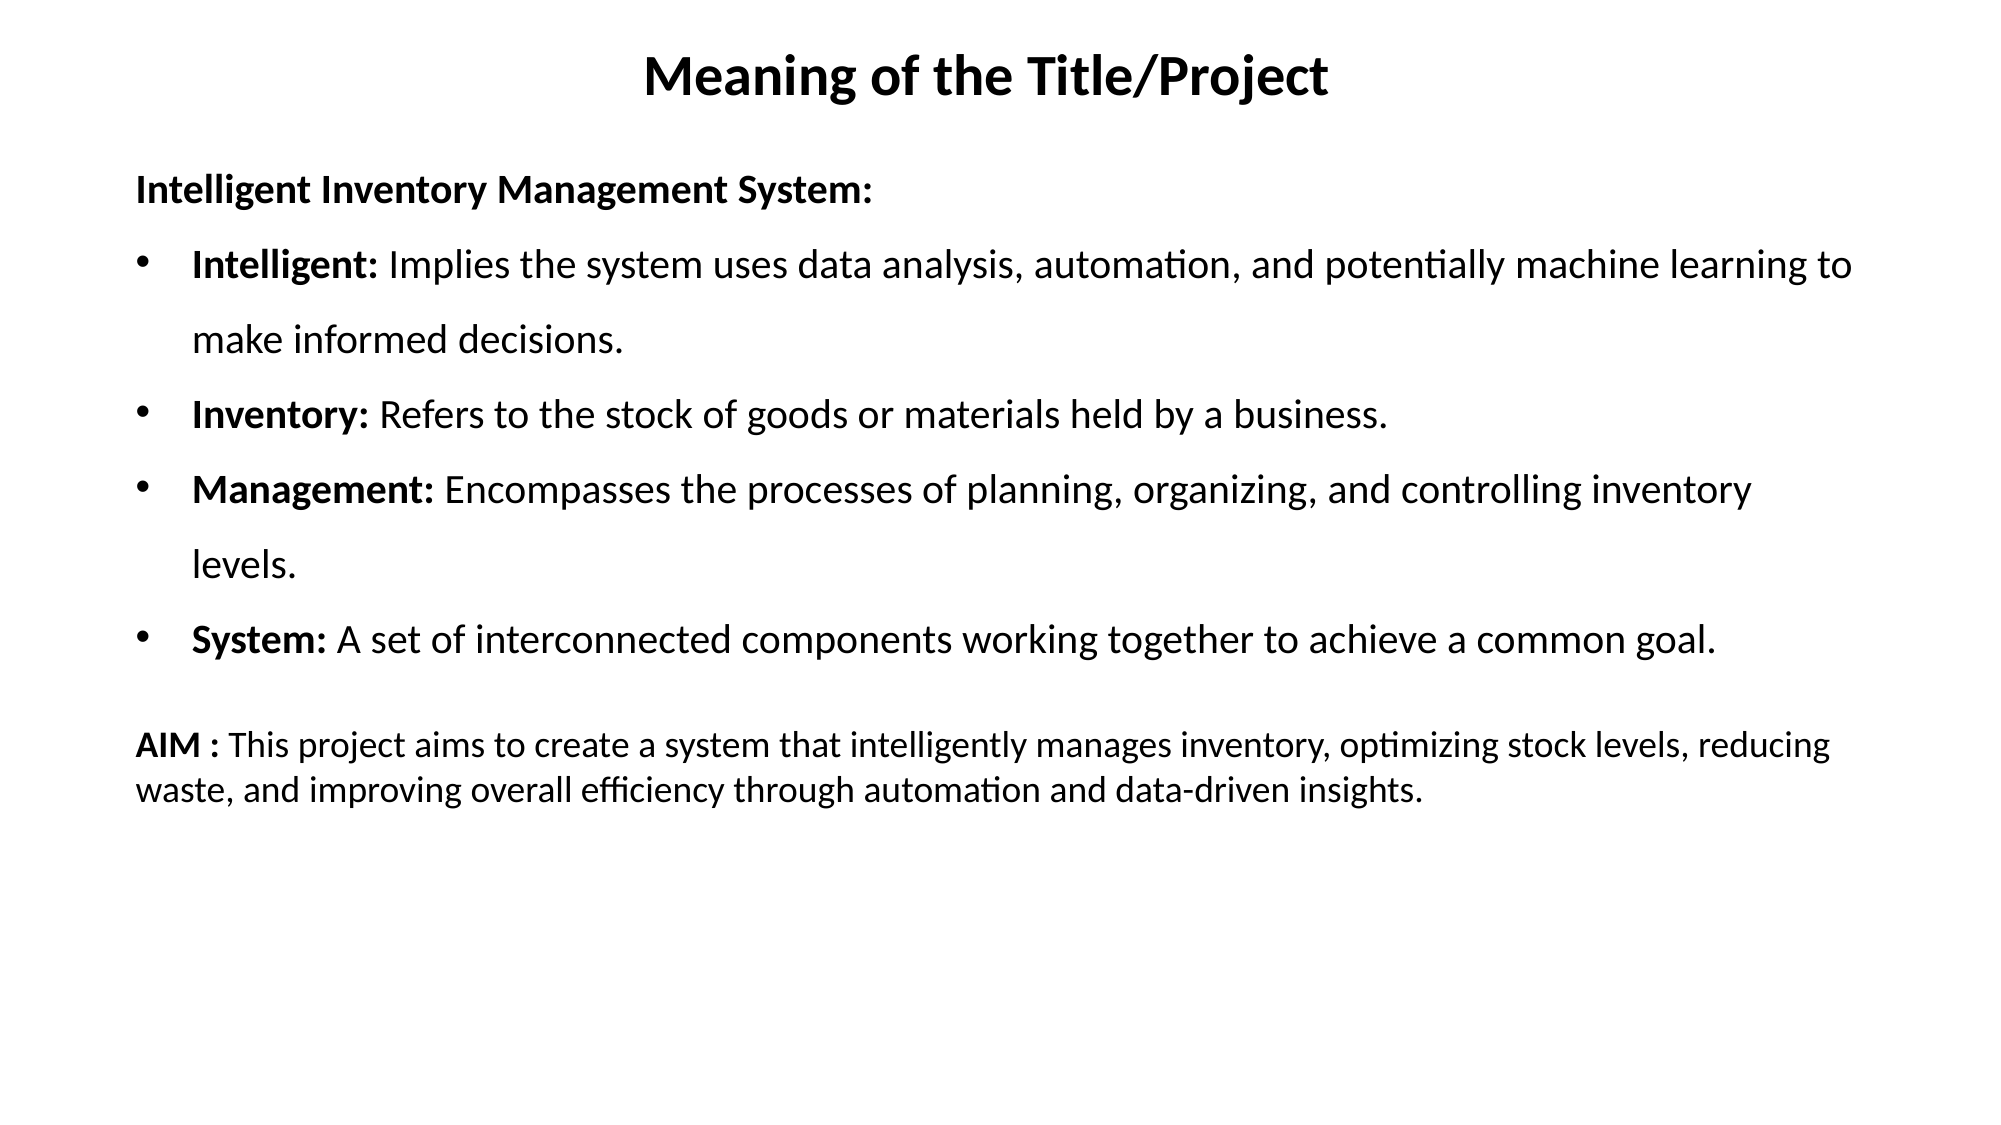

Meaning of the Title/Project
Intelligent Inventory Management System:
Intelligent: Implies the system uses data analysis, automation, and potentially machine learning to make informed decisions.
Inventory: Refers to the stock of goods or materials held by a business.
Management: Encompasses the processes of planning, organizing, and controlling inventory levels.
System: A set of interconnected components working together to achieve a common goal.
AIM : This project aims to create a system that intelligently manages inventory, optimizing stock levels, reducing waste, and improving overall efficiency through automation and data-driven insights.